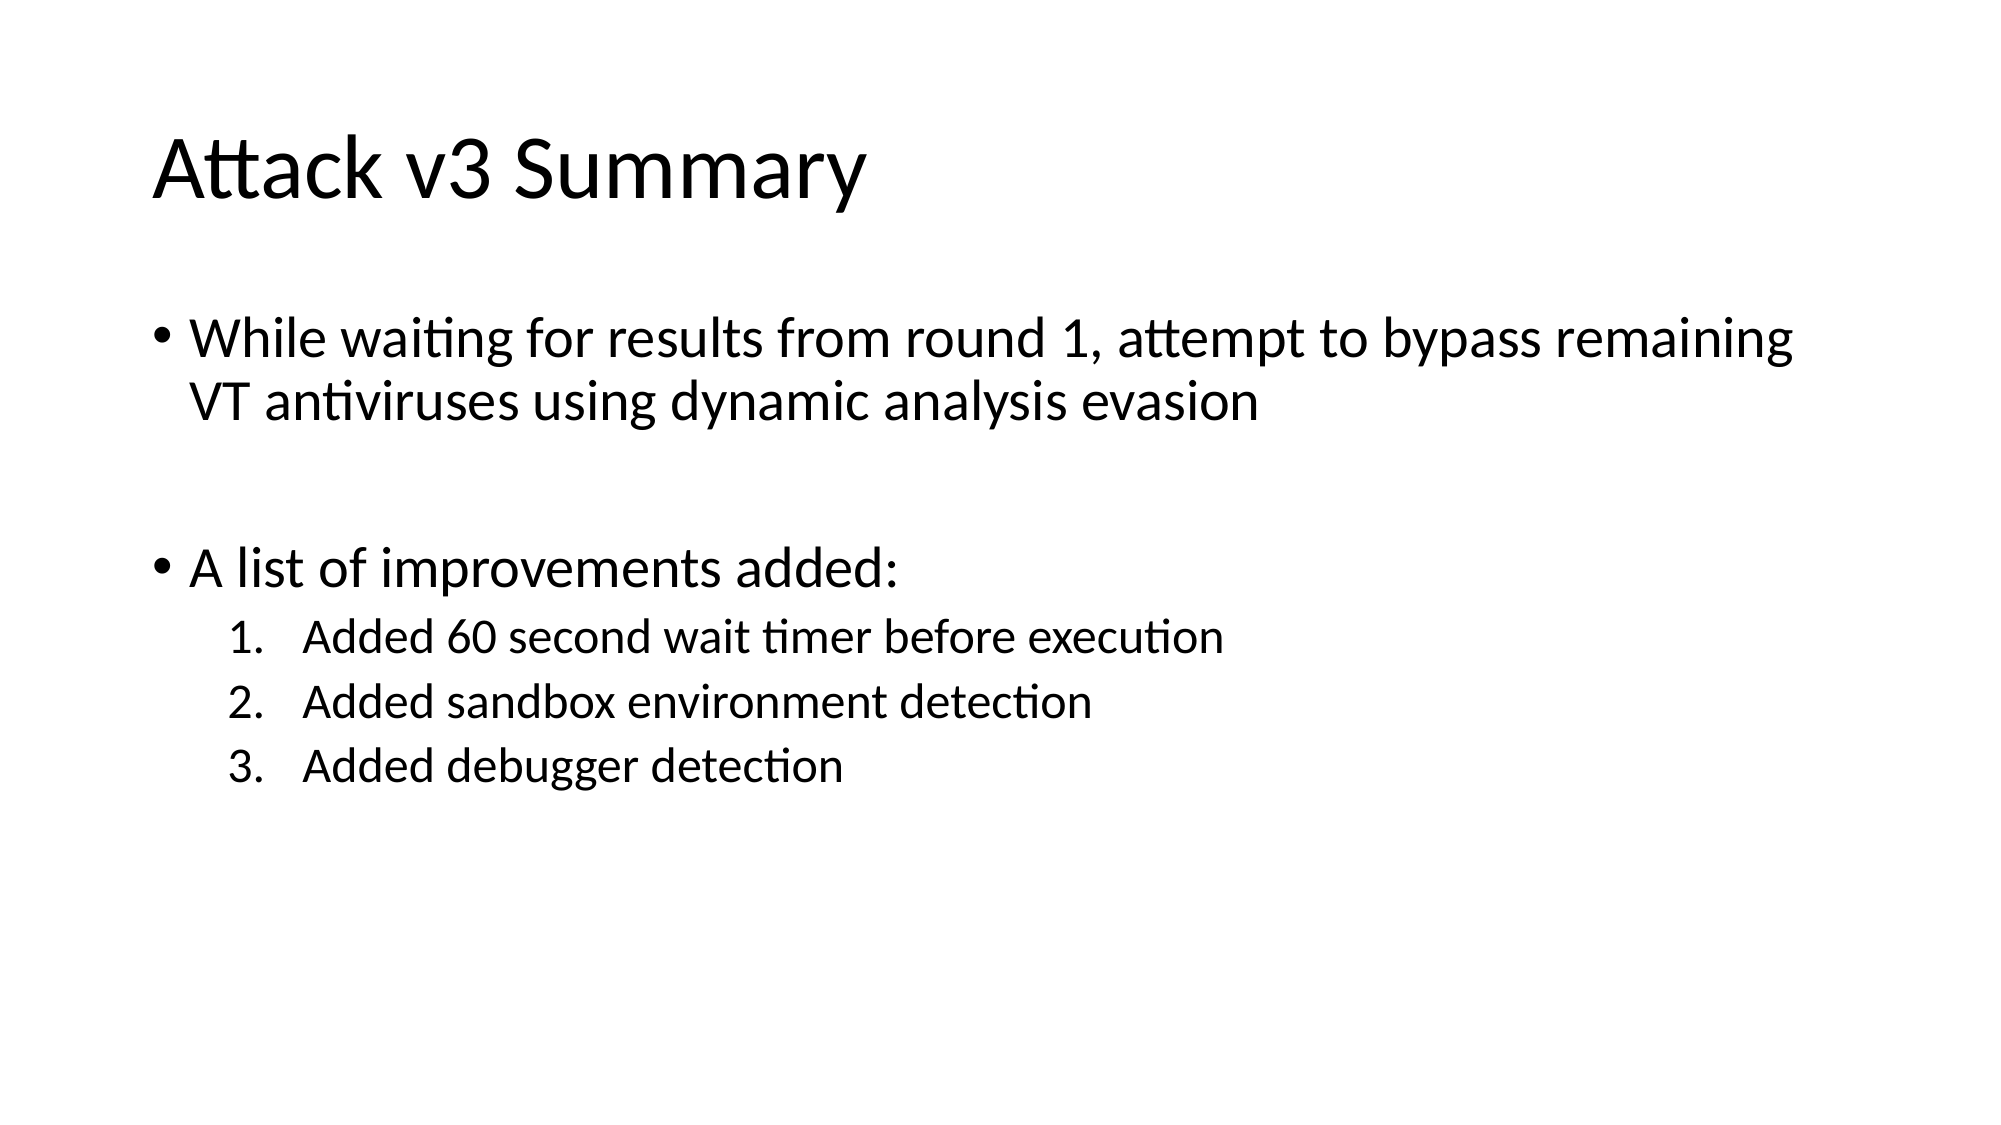

# Attack v3 Summary
While waiting for results from round 1, attempt to bypass remaining VT antiviruses using dynamic analysis evasion

A list of improvements added:
Added 60 second wait timer before execution
Added sandbox environment detection
Added debugger detection